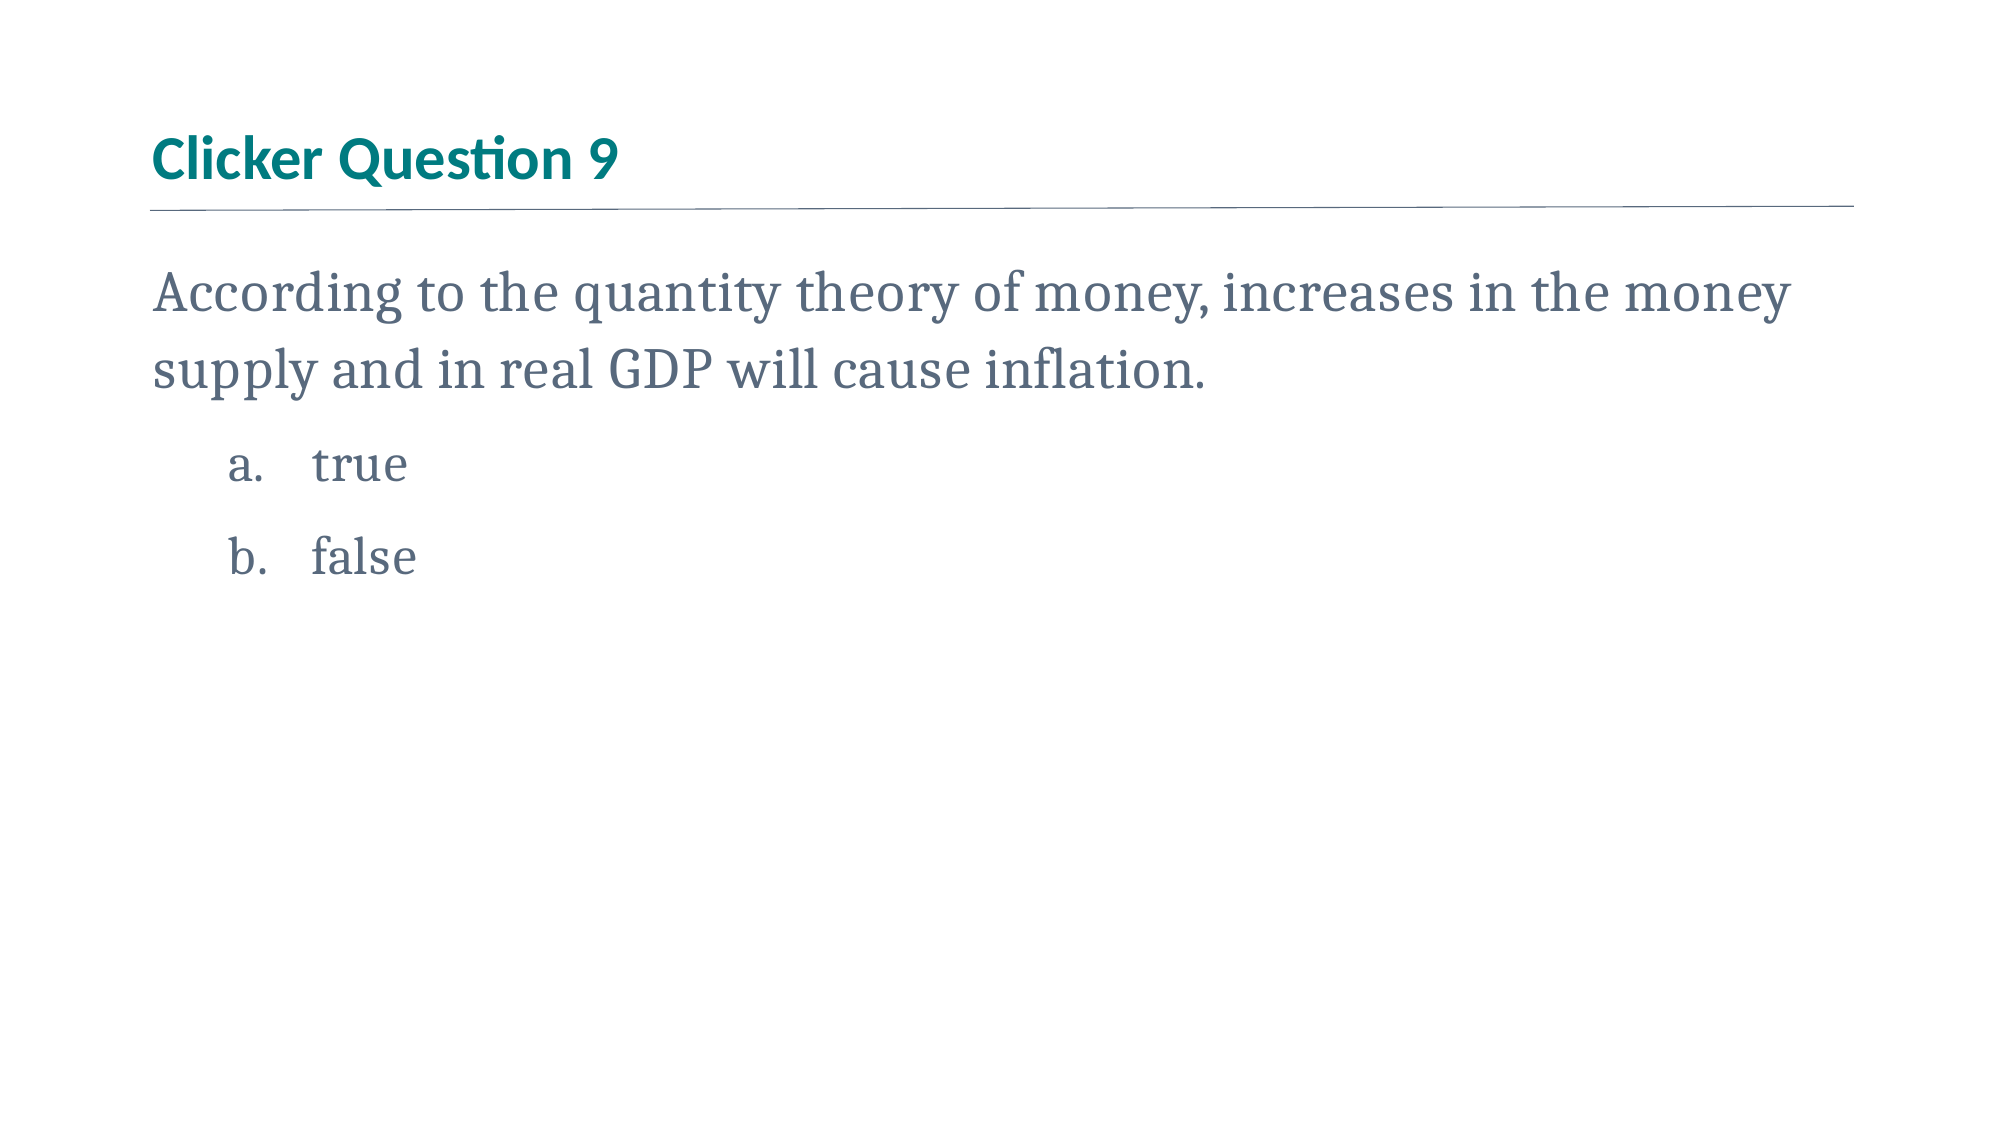

# Clicker Question 9
According to the quantity theory of money, increases in the money supply and in real GDP will cause inflation.
true
false